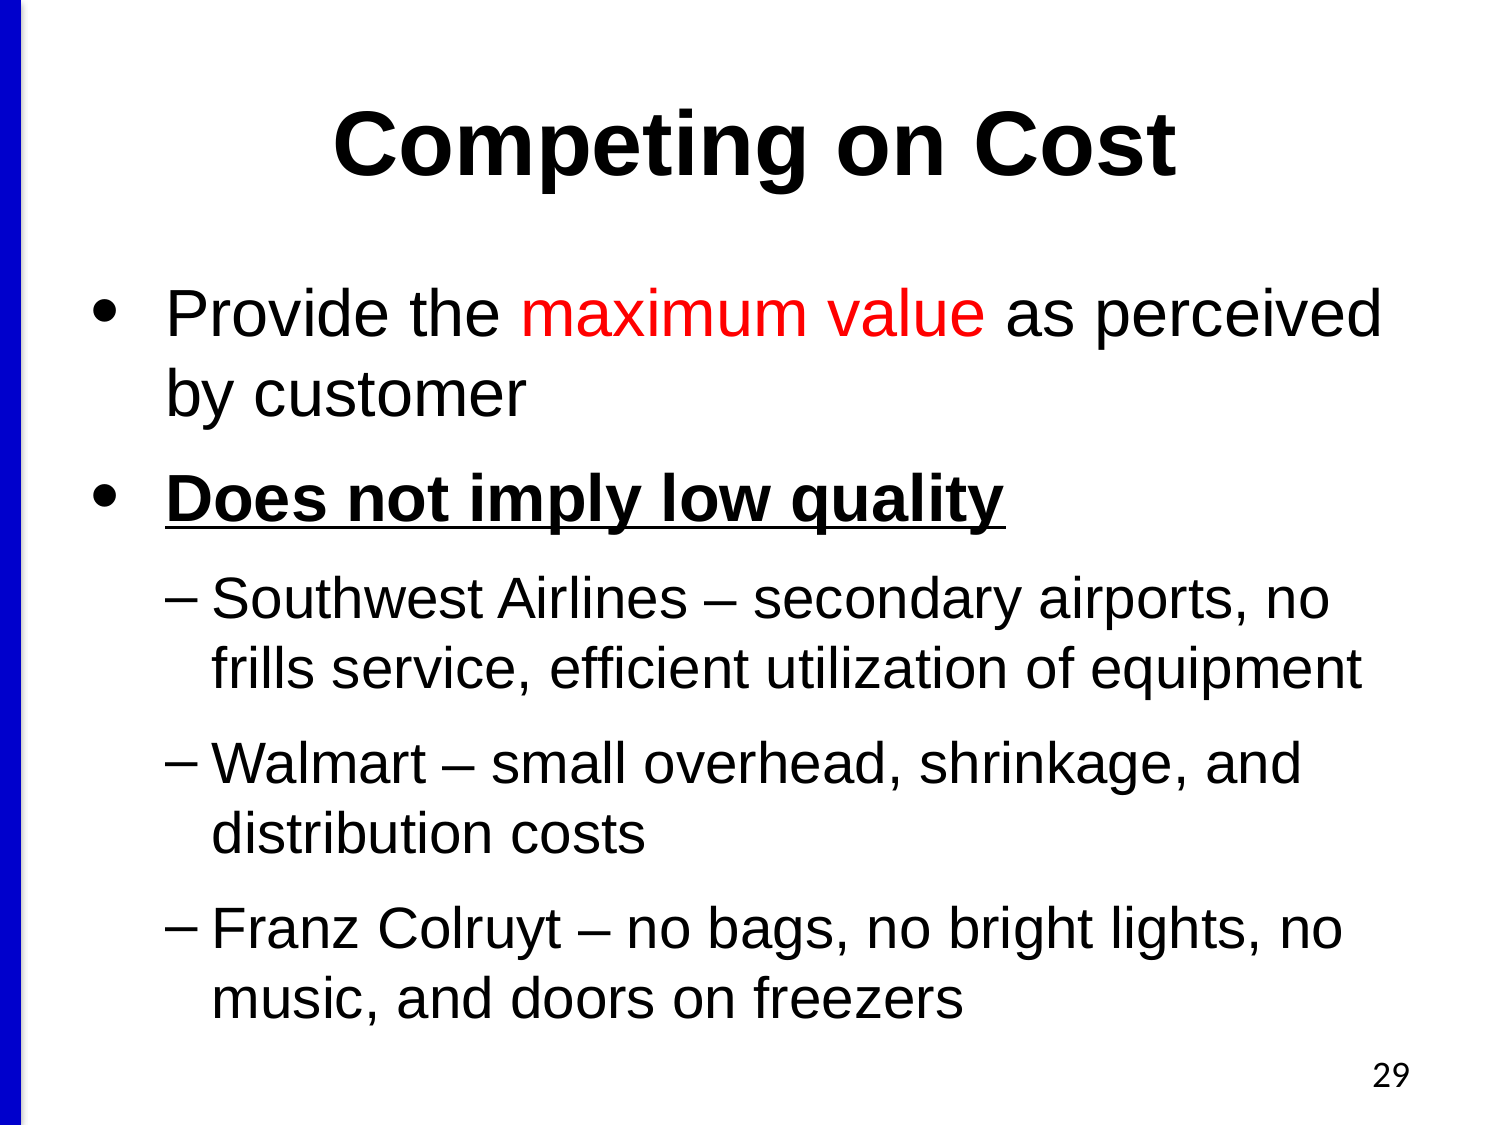

# Competing on Cost
Provide the maximum value as perceived by customer
Does not imply low quality
Southwest Airlines – secondary airports, no frills service, efficient utilization of equipment
Walmart – small overhead, shrinkage, and distribution costs
Franz Colruyt – no bags, no bright lights, no music, and doors on freezers
29